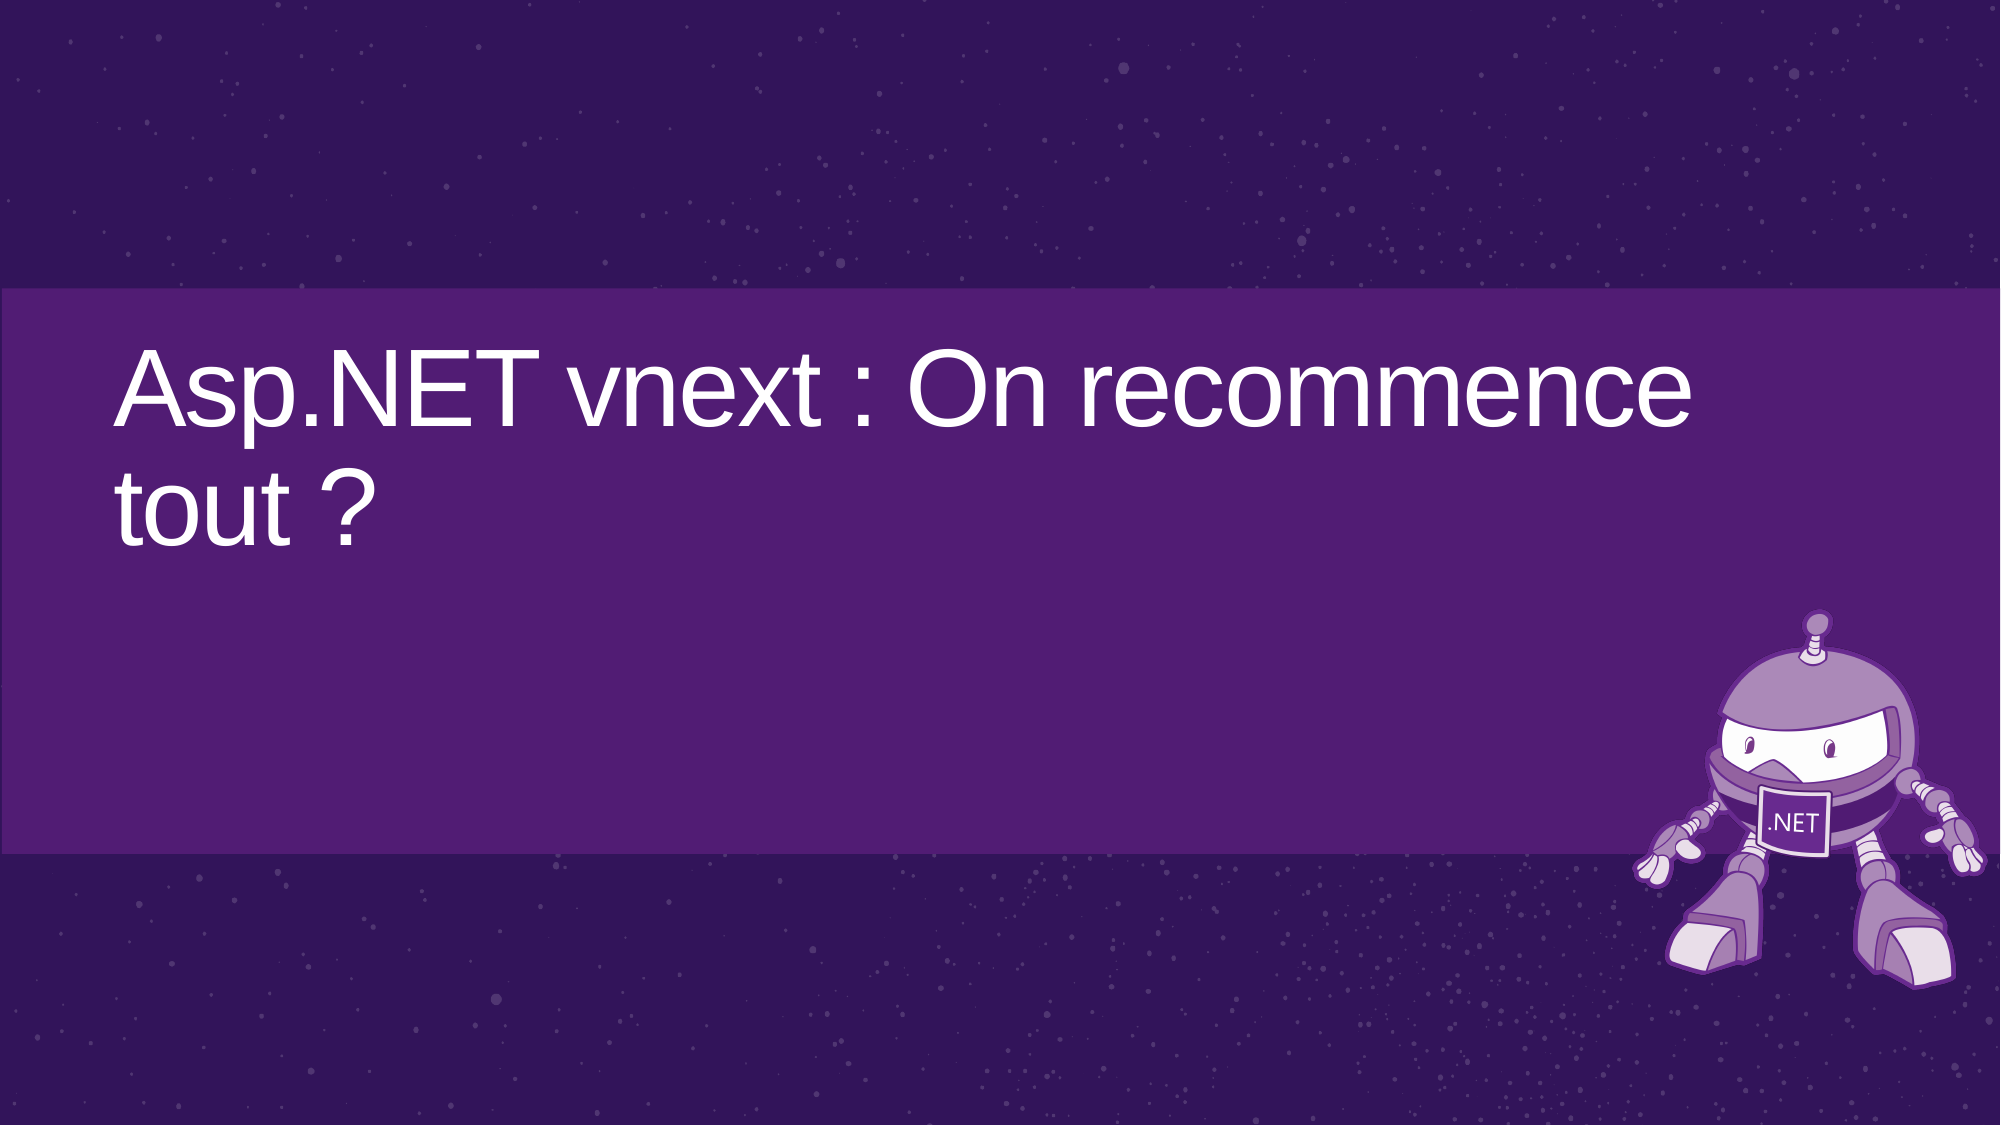

# Asp.NET vnext : On recommence tout ?